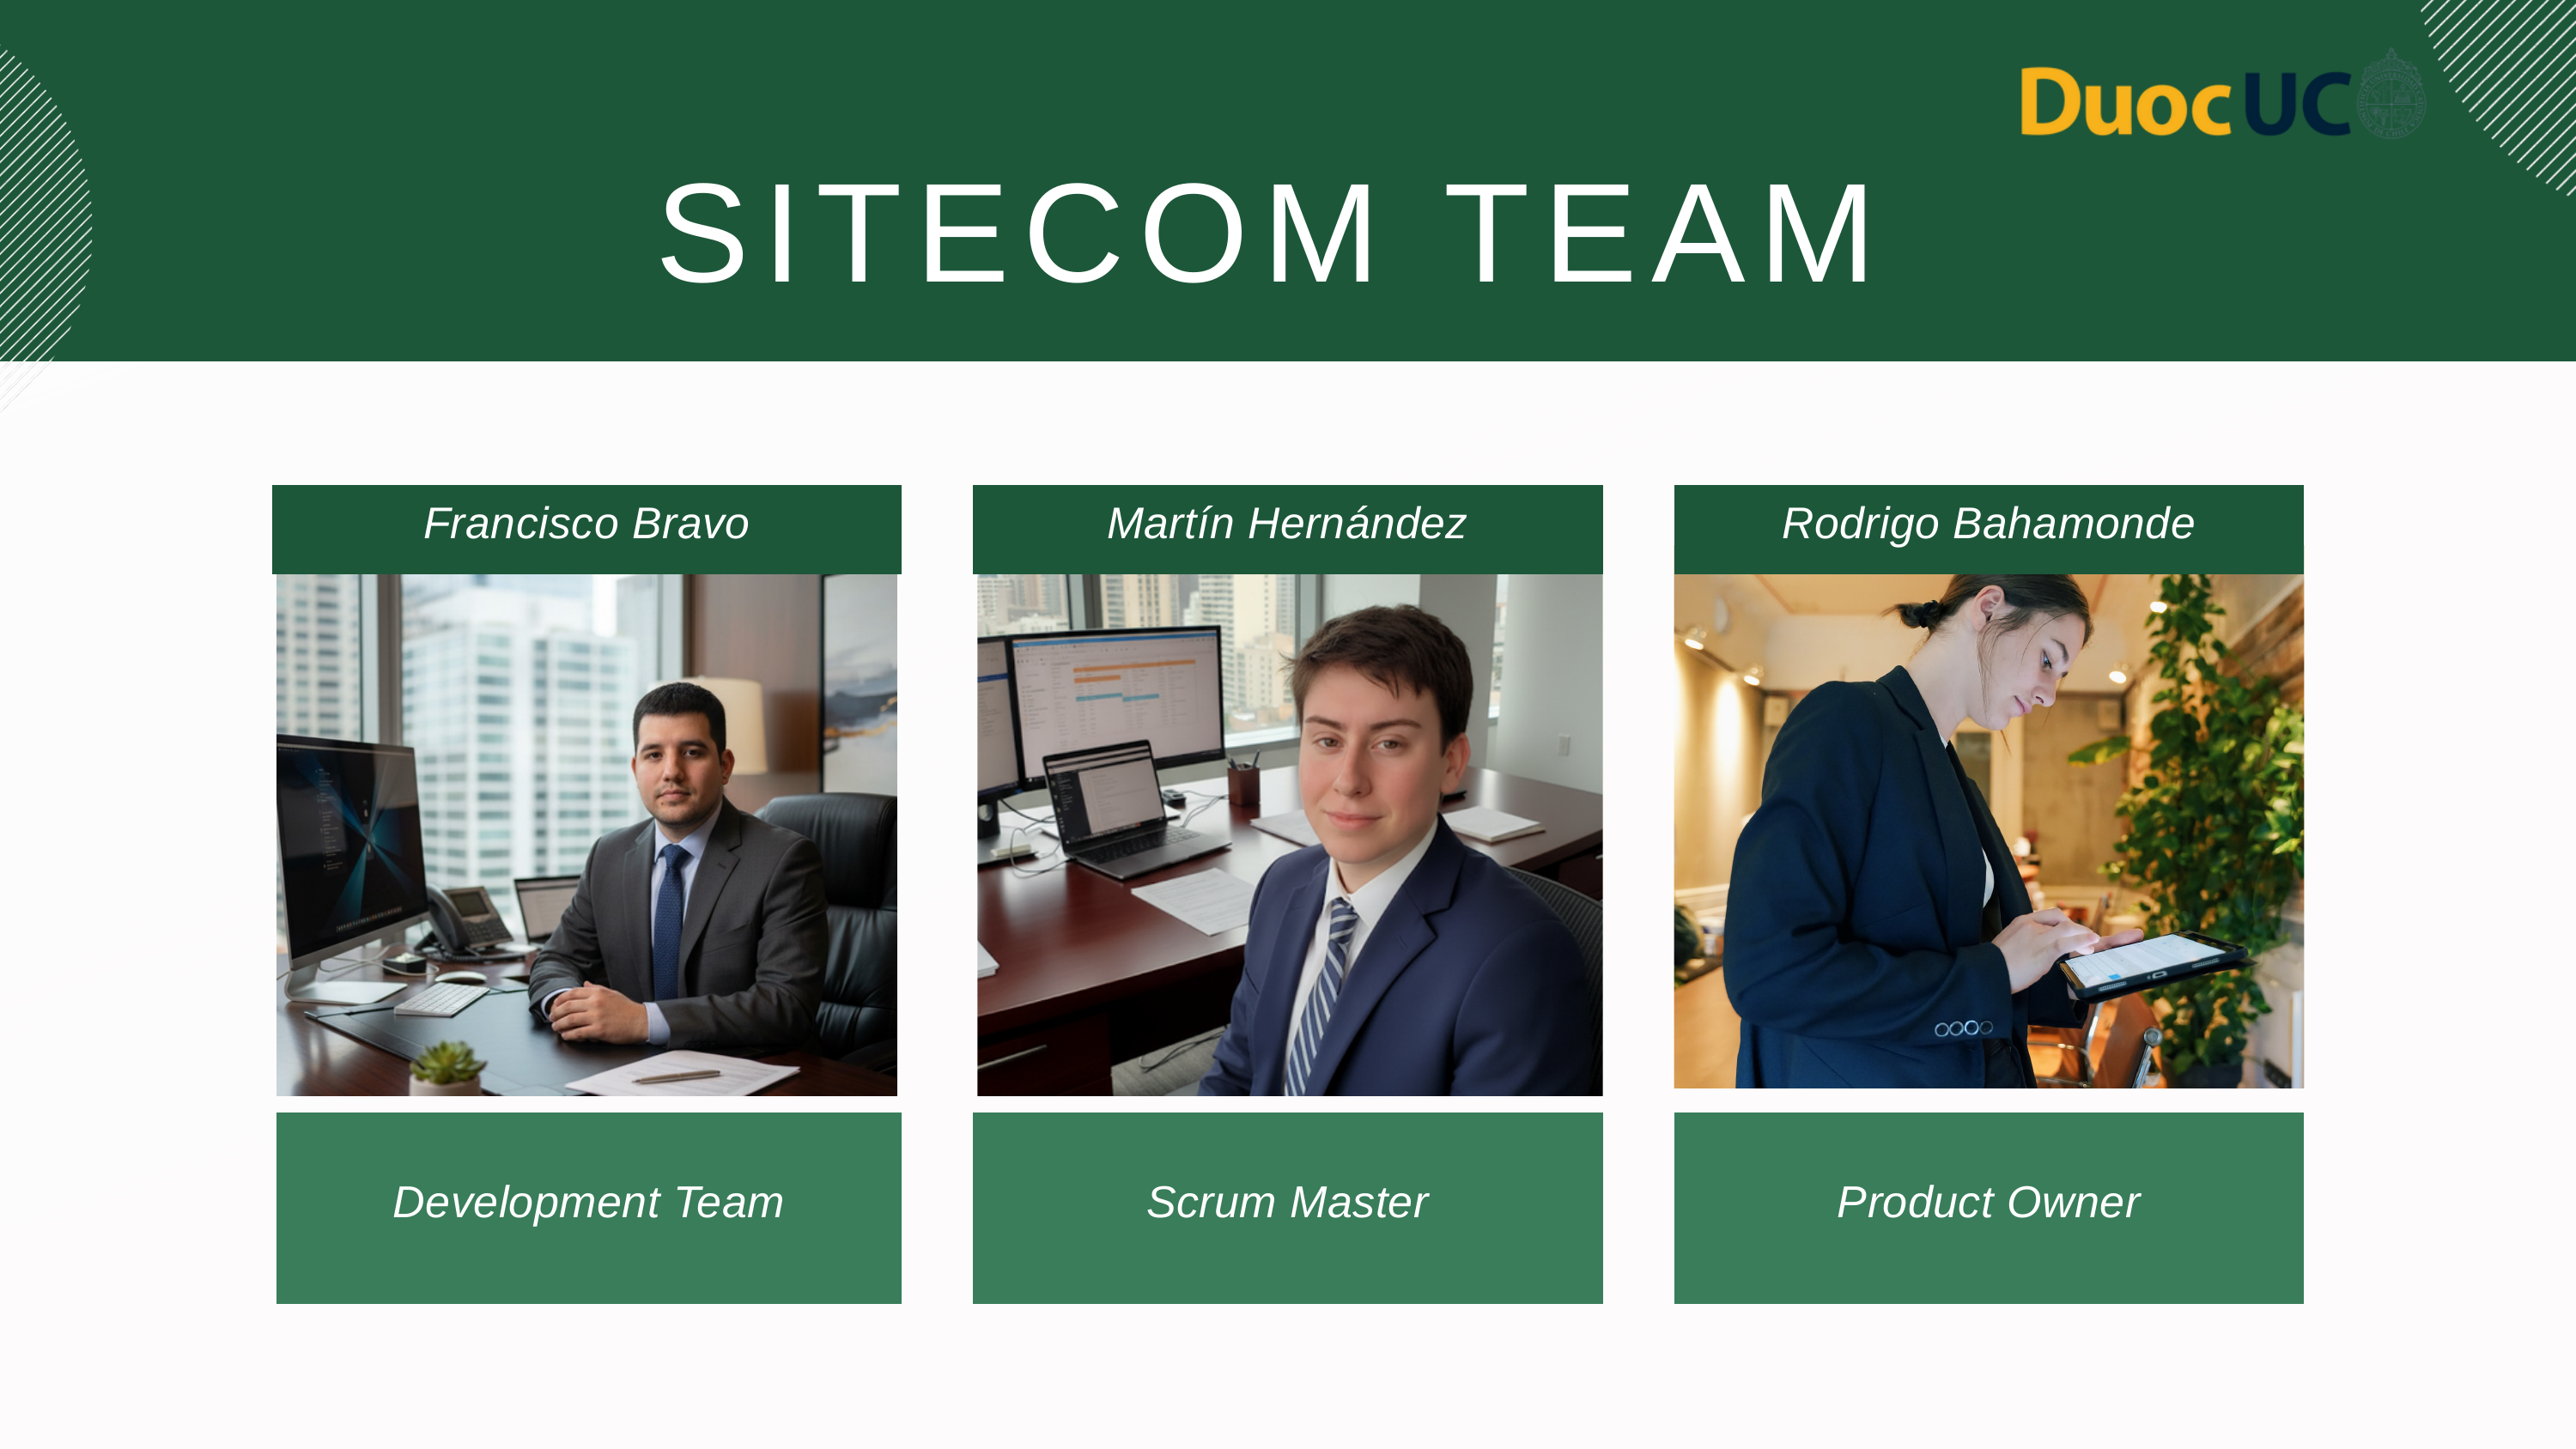

SITECOM TEAM

Francisco Bravo

Martín Hernández

Rodrigo Bahamonde

Development Team

Scrum Master

Product Owner